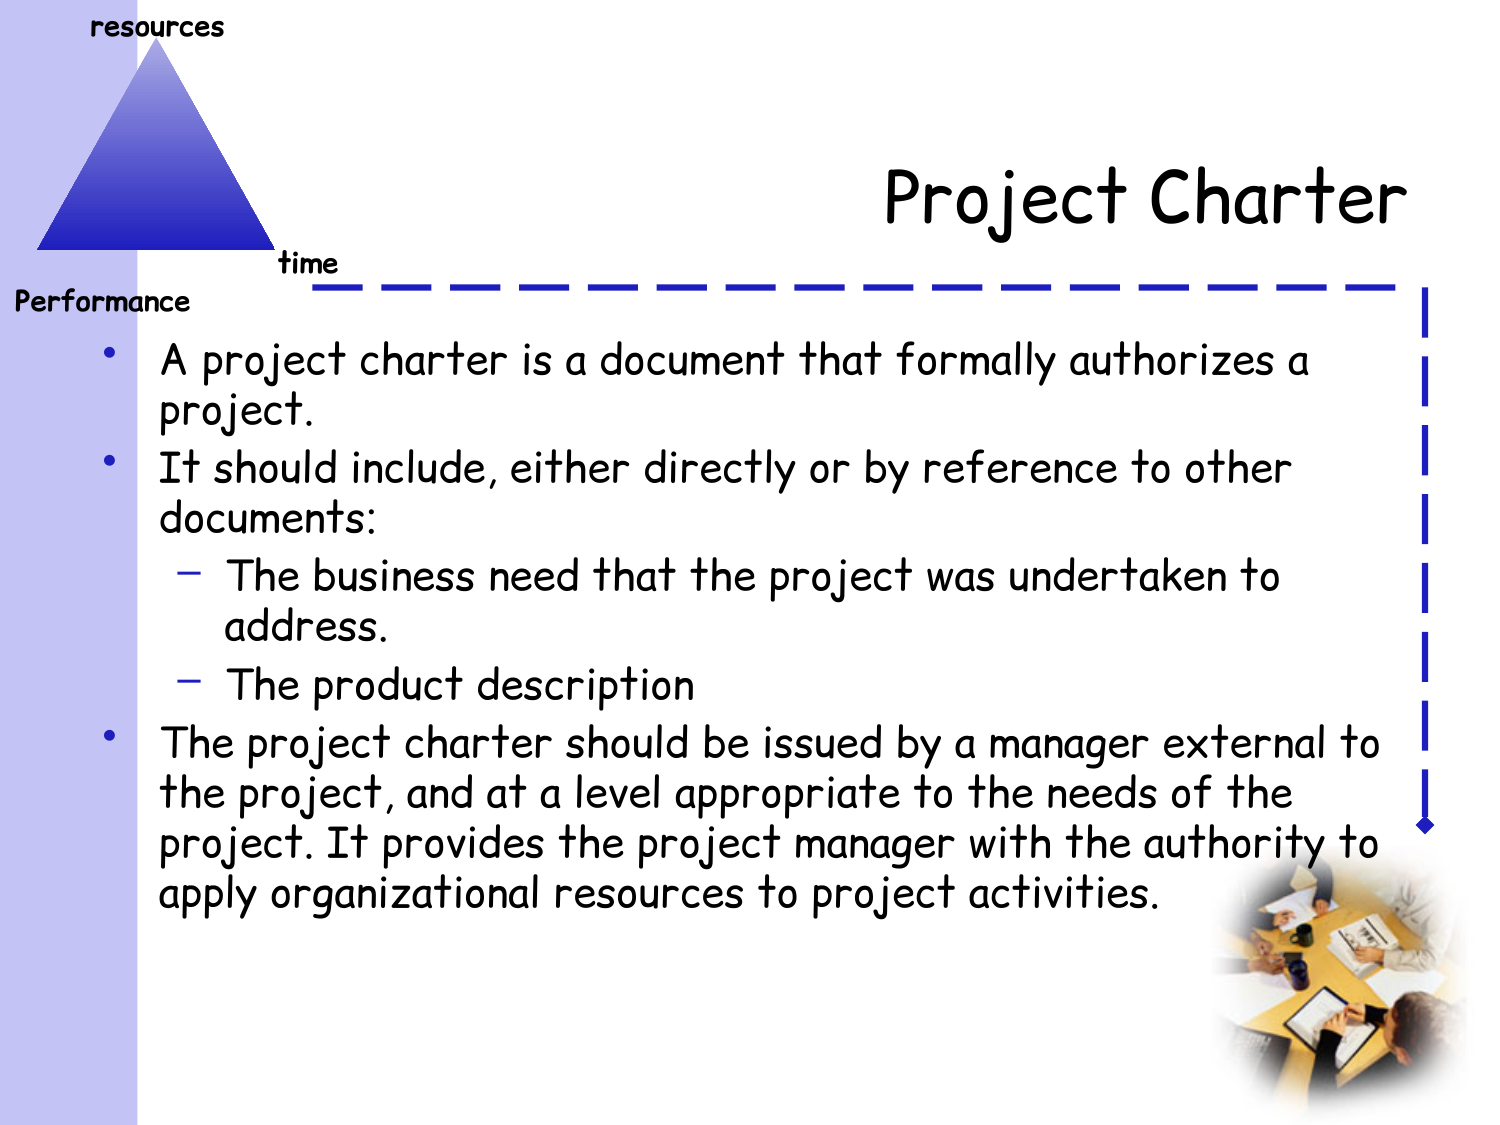

# Project Charter
A project charter is a document that formally authorizes a project.
It should include, either directly or by reference to other documents:
The business need that the project was undertaken to address.
The product description
The project charter should be issued by a manager external to the project, and at a level appropriate to the needs of the project. It provides the project manager with the authority to apply organizational resources to project activities.